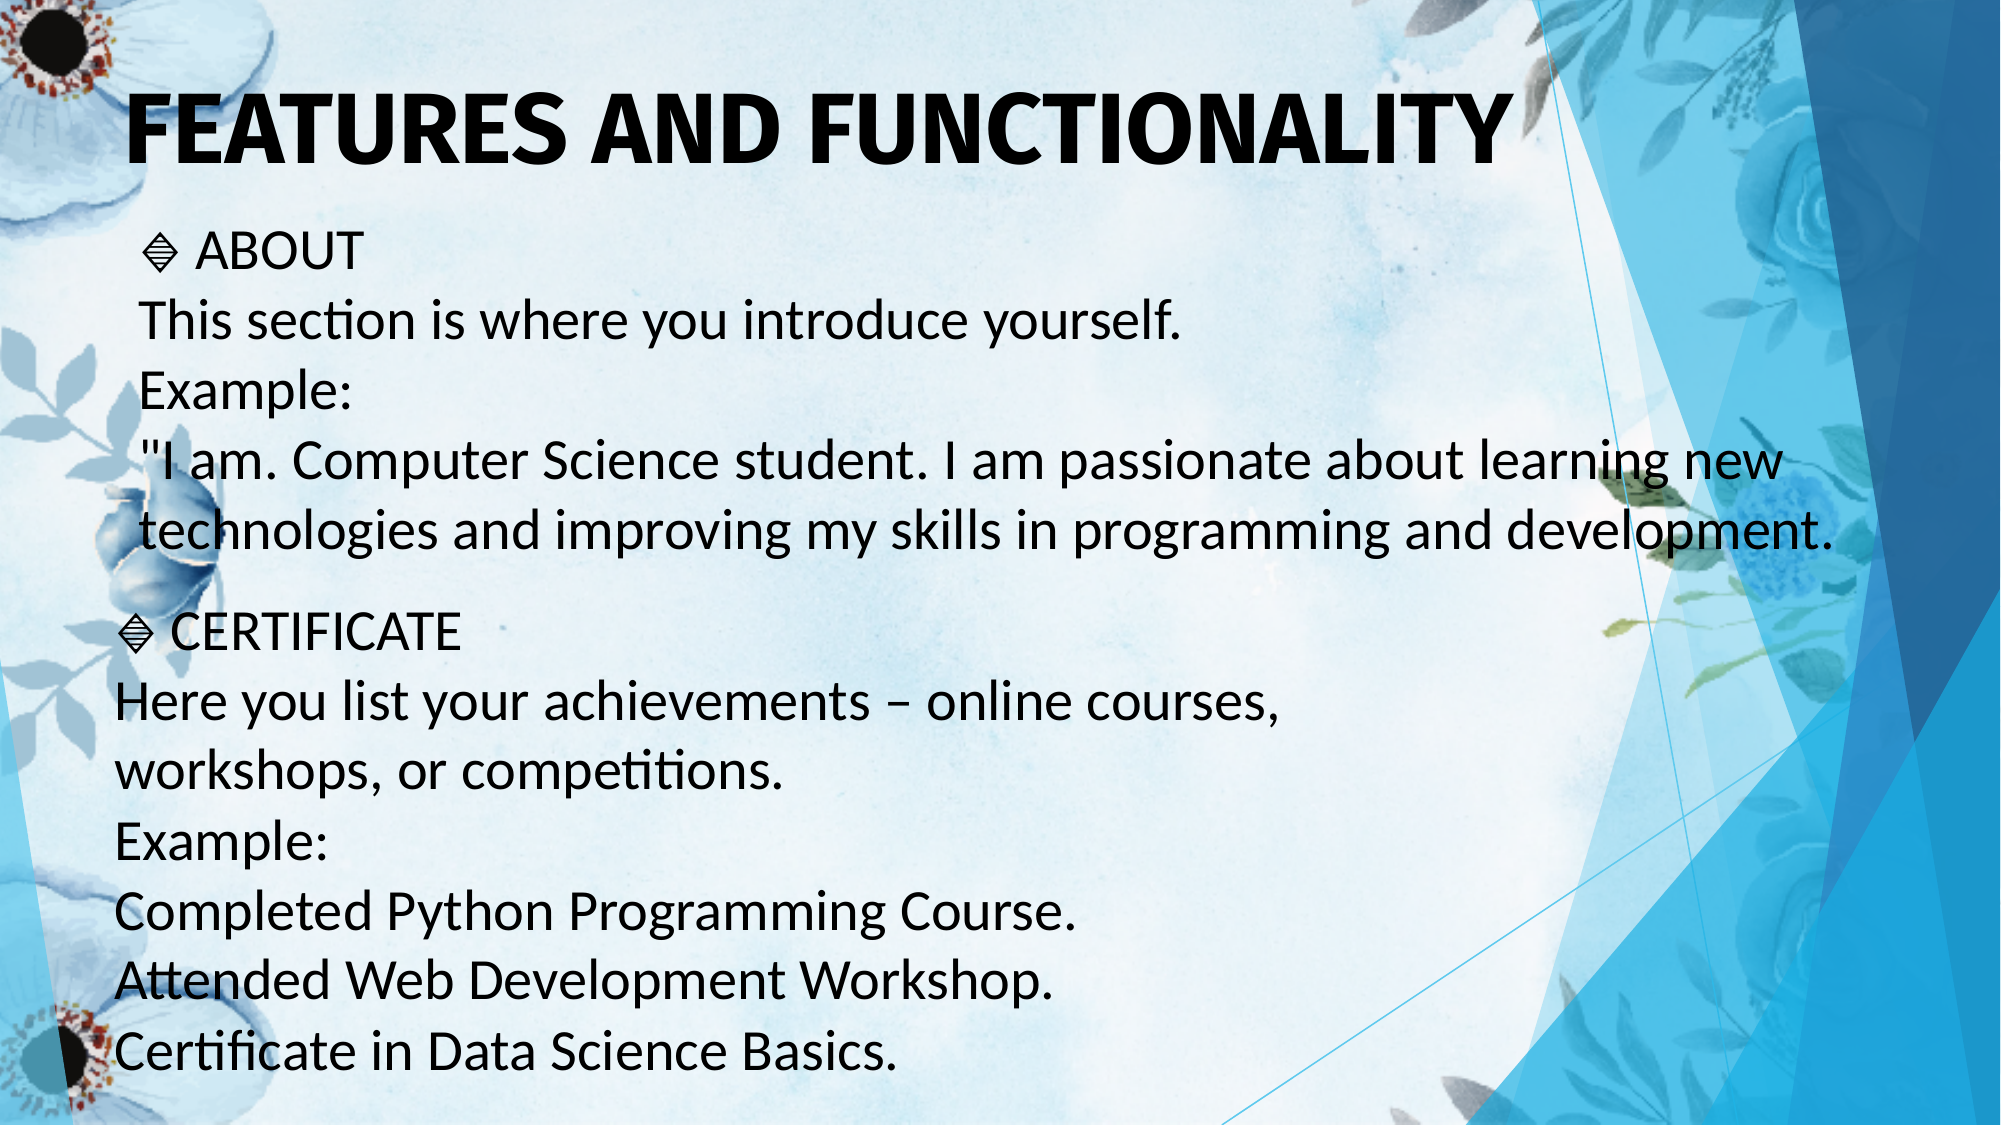

# FEATURES AND FUNCTIONALITY
🔹 ABOUT
This section is where you introduce yourself.
Example:
"I am. Computer Science student. I am passionate about learning new technologies and improving my skills in programming and development.
🔹 CERTIFICATE
Here you list your achievements – online courses, workshops, or competitions.
Example:
Completed Python Programming Course.
Attended Web Development Workshop.
Certificate in Data Science Basics.